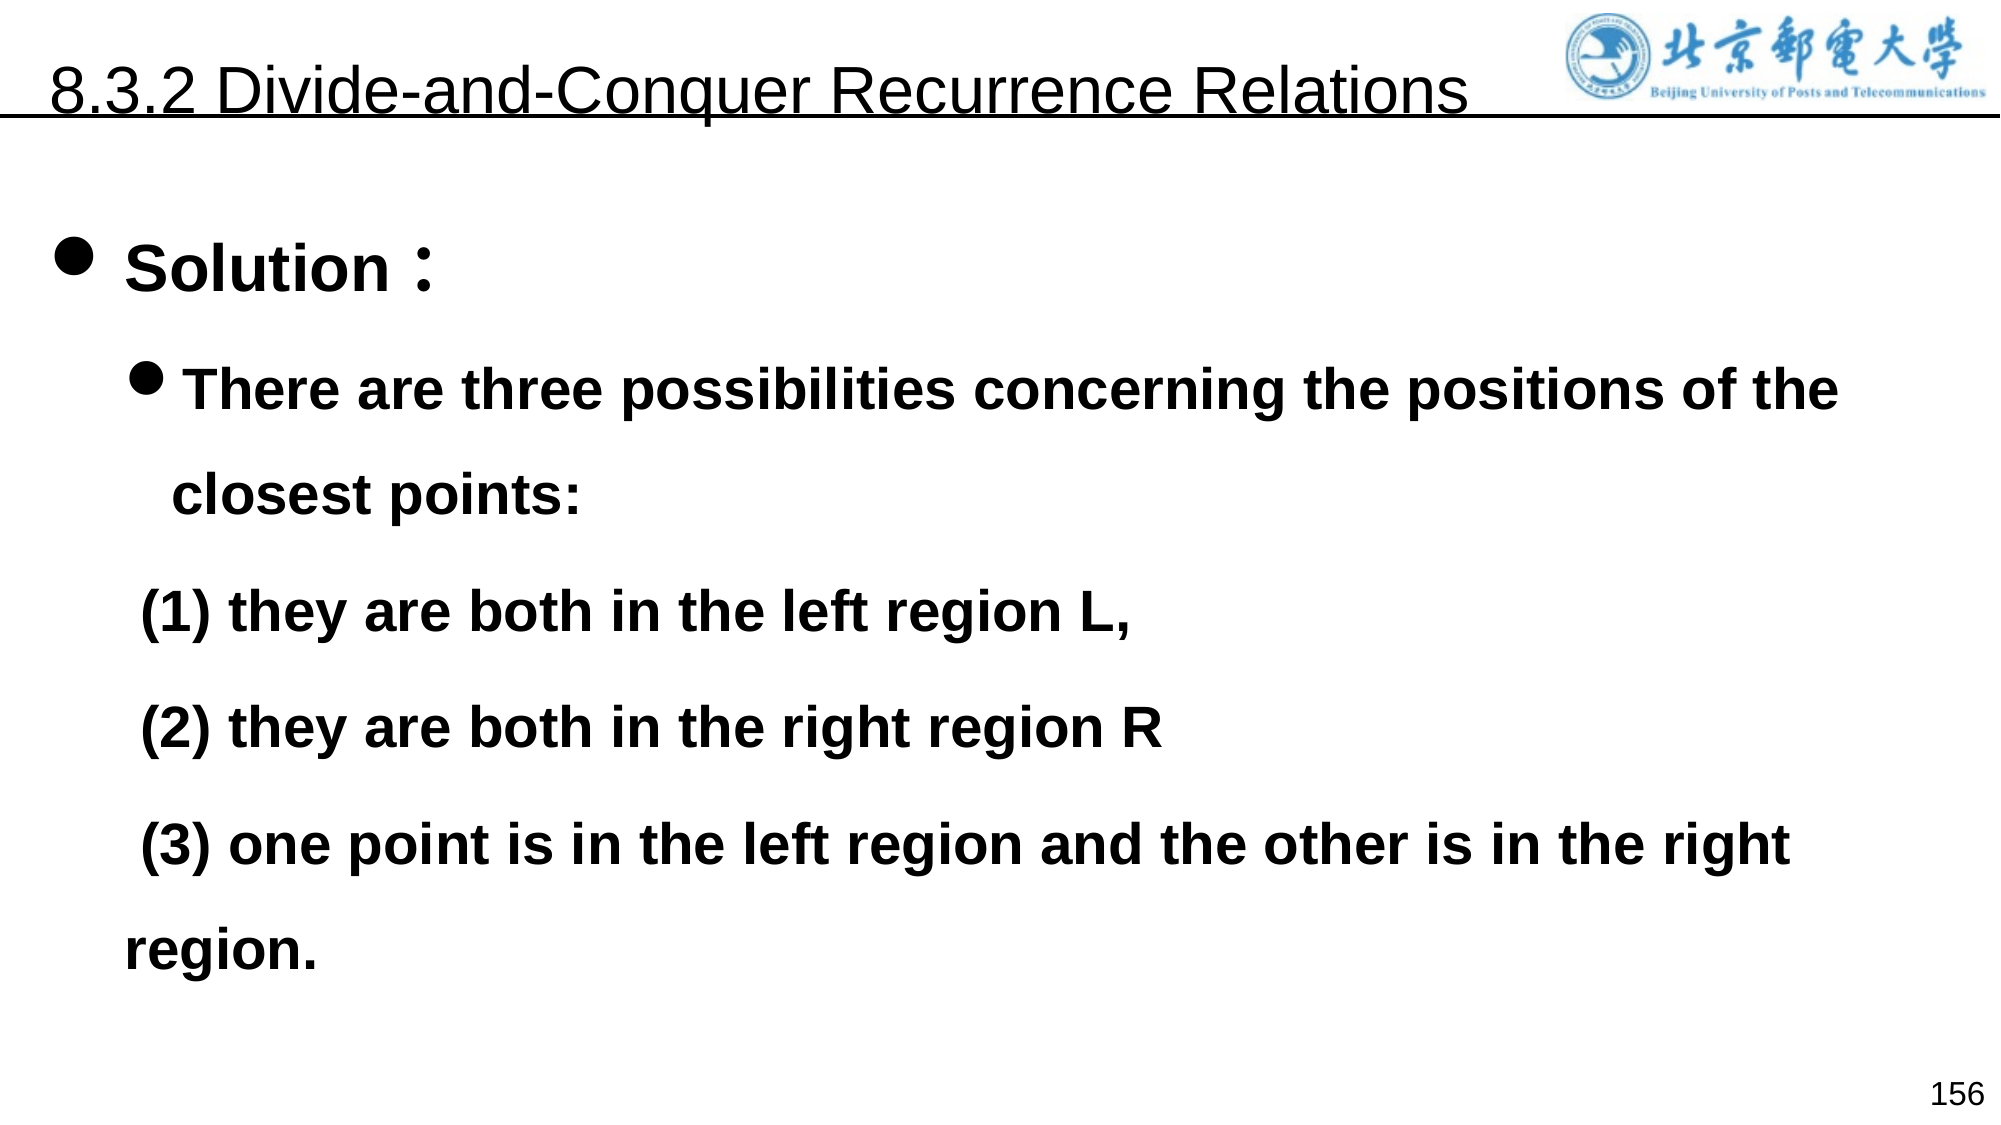

8.3.2 Divide-and-Conquer Recurrence Relations
Solution：
There are three possibilities concerning the positions of the closest points:
 (1) they are both in the left region L,
 (2) they are both in the right region R
 (3) one point is in the left region and the other is in the right    region.